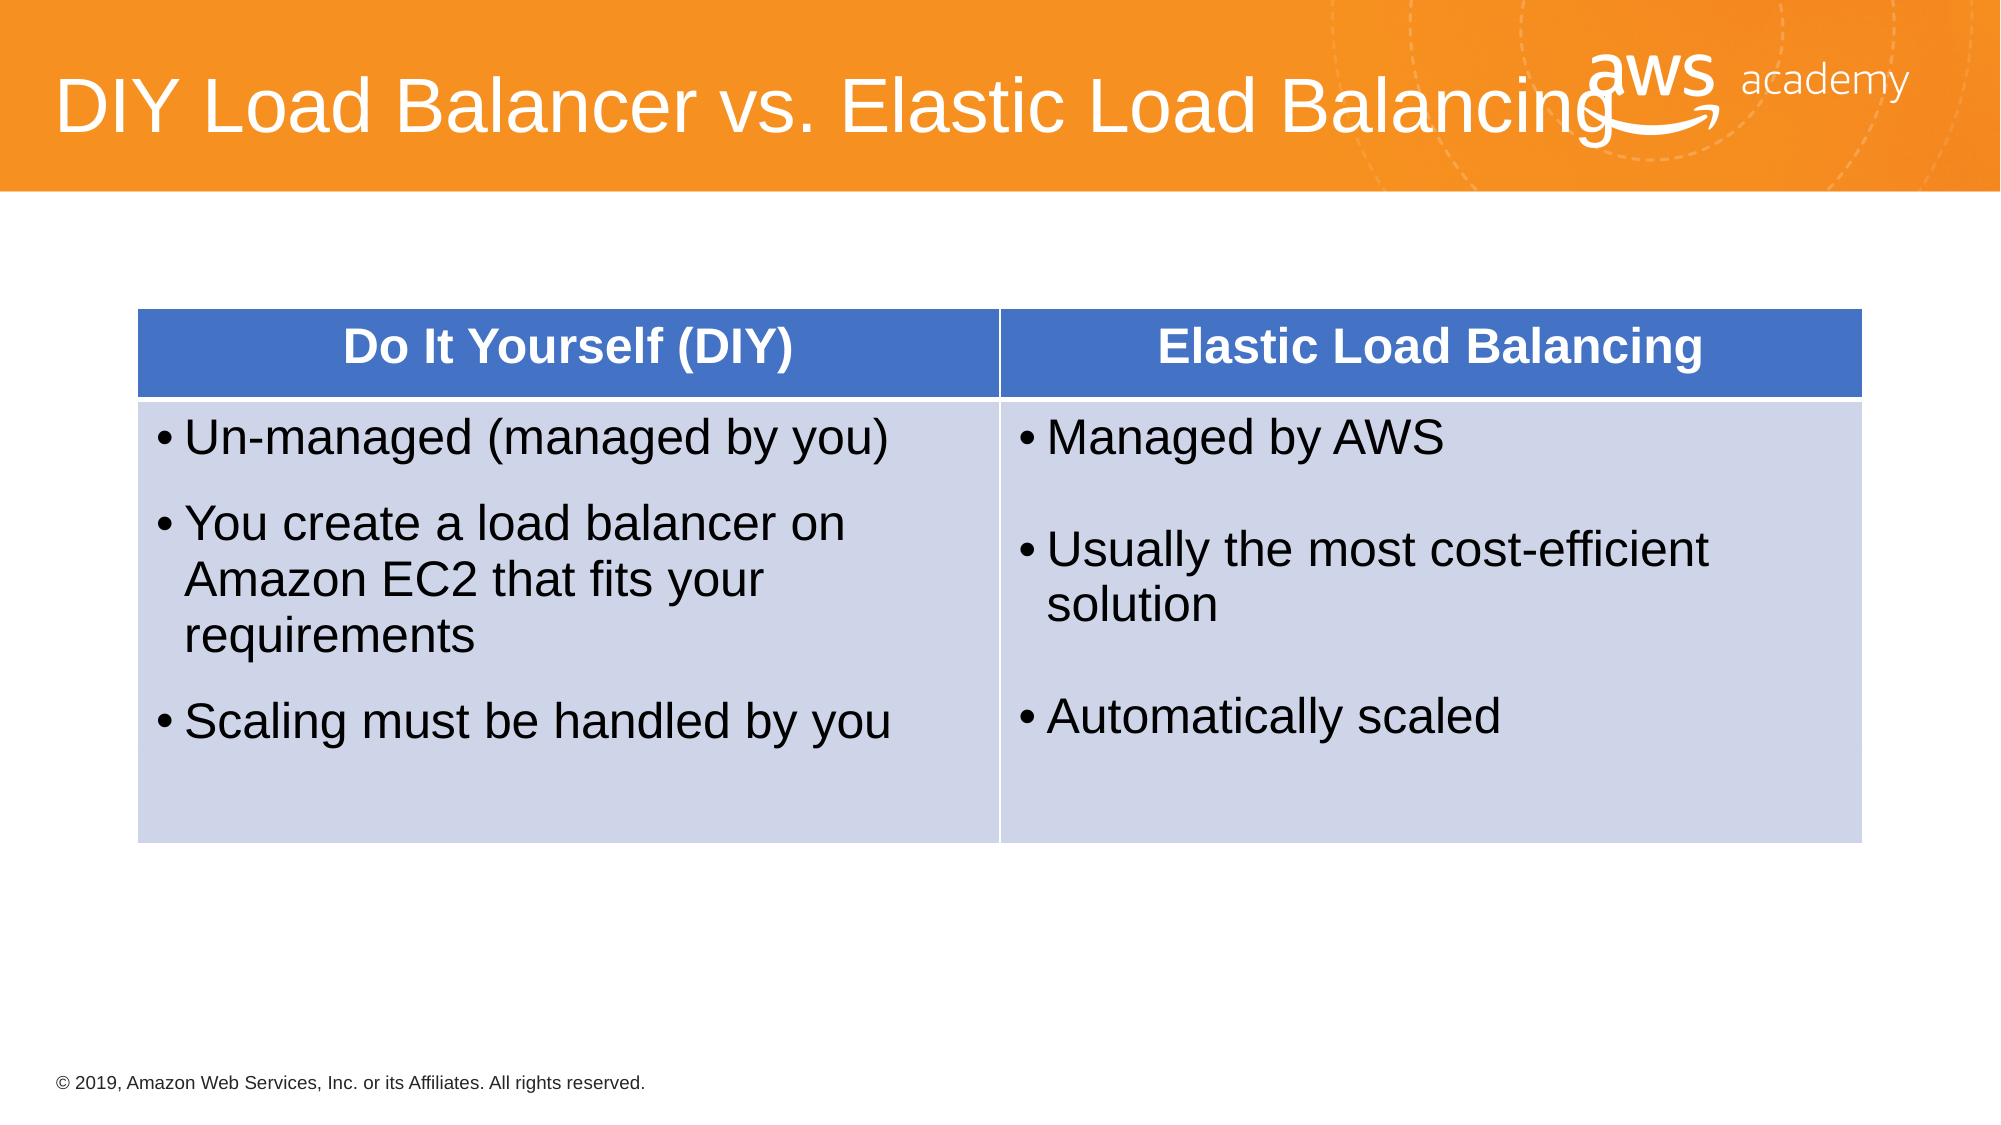

# DIY Load Balancer vs. Elastic Load Balancing
| Do It Yourself (DIY) | Elastic Load Balancing |
| --- | --- |
| Un-managed (managed by you) You create a load balancer on Amazon EC2 that fits your requirements Scaling must be handled by you | Managed by AWS Usually the most cost-efficient solution Automatically scaled |